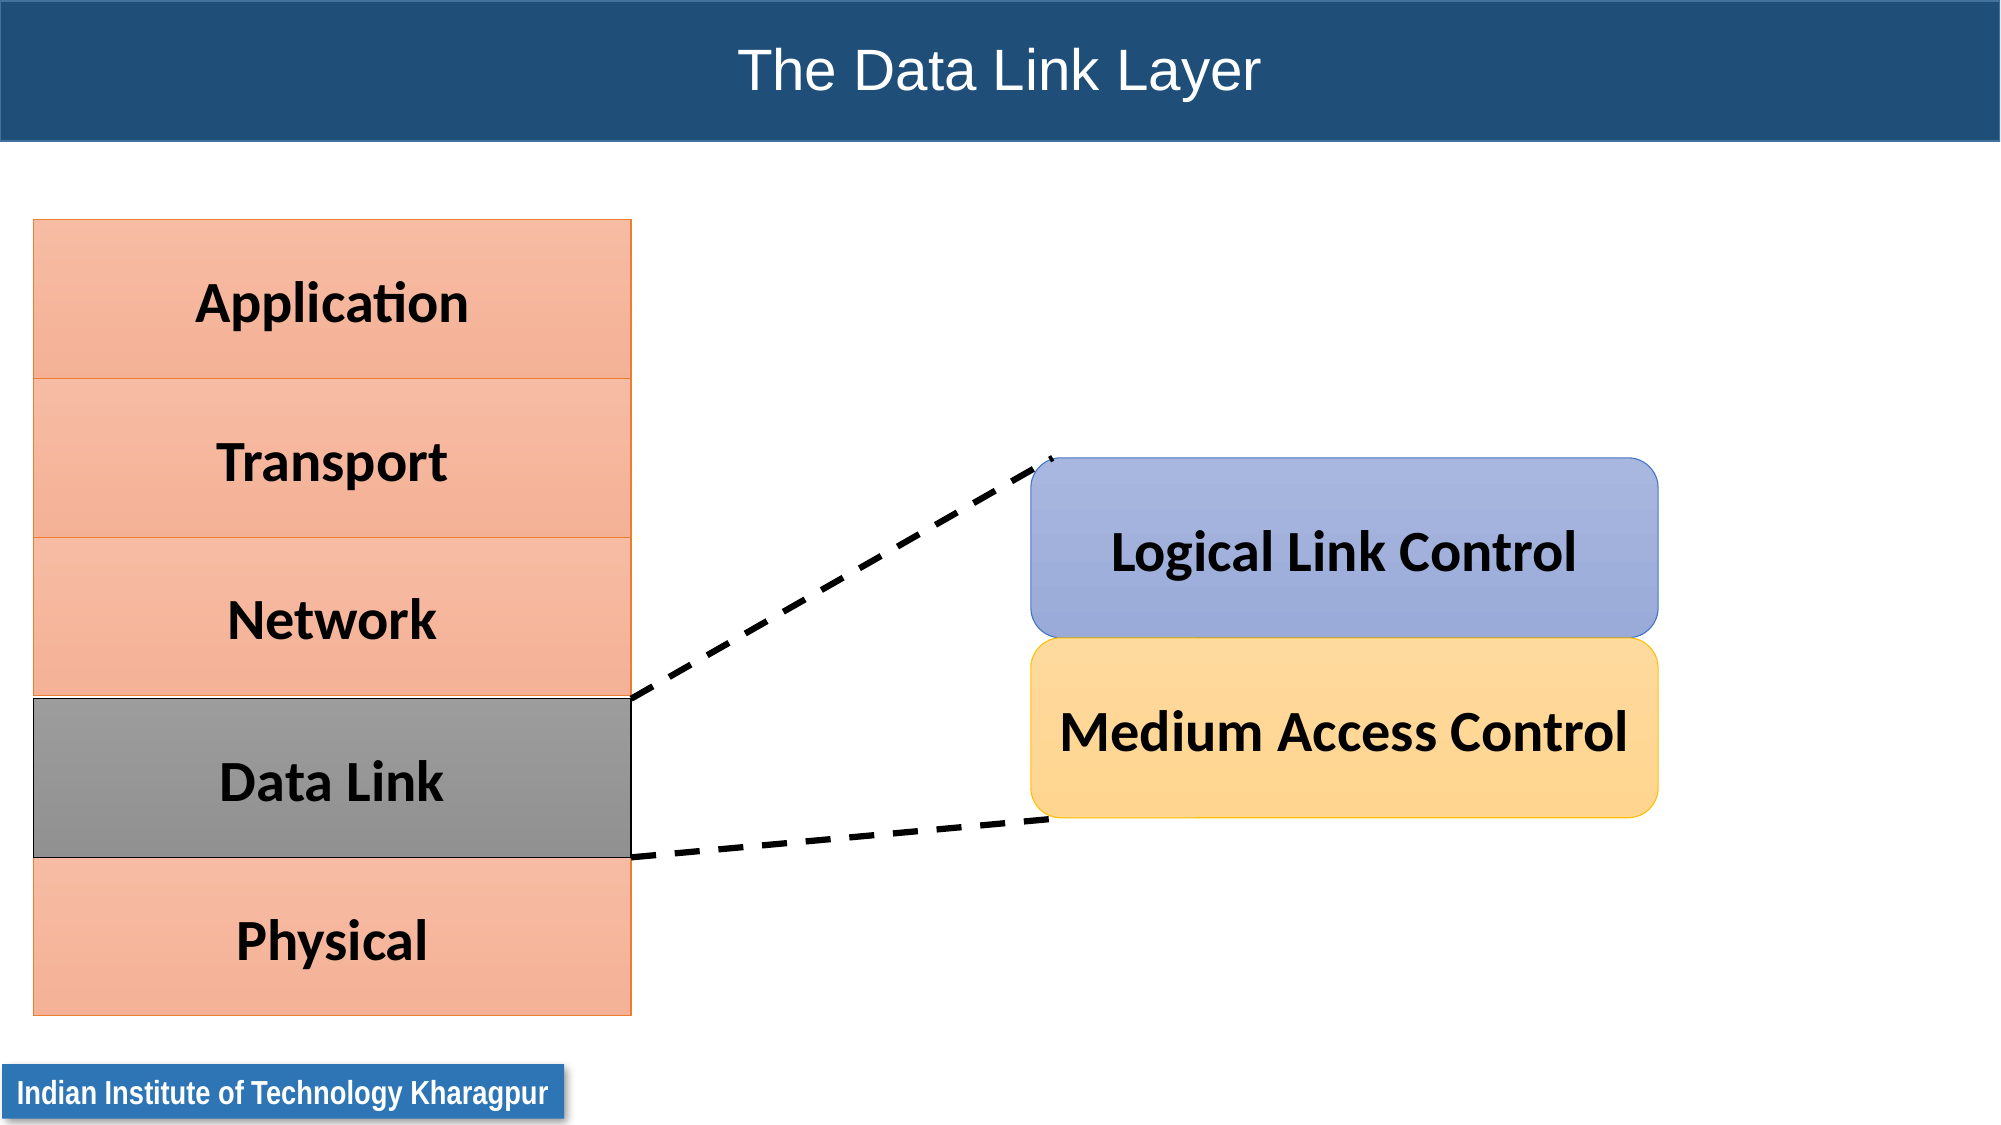

# The Data Link Layer
Application
Transport
Network
Data Link
Physical
Logical Link Control
Medium Access Control